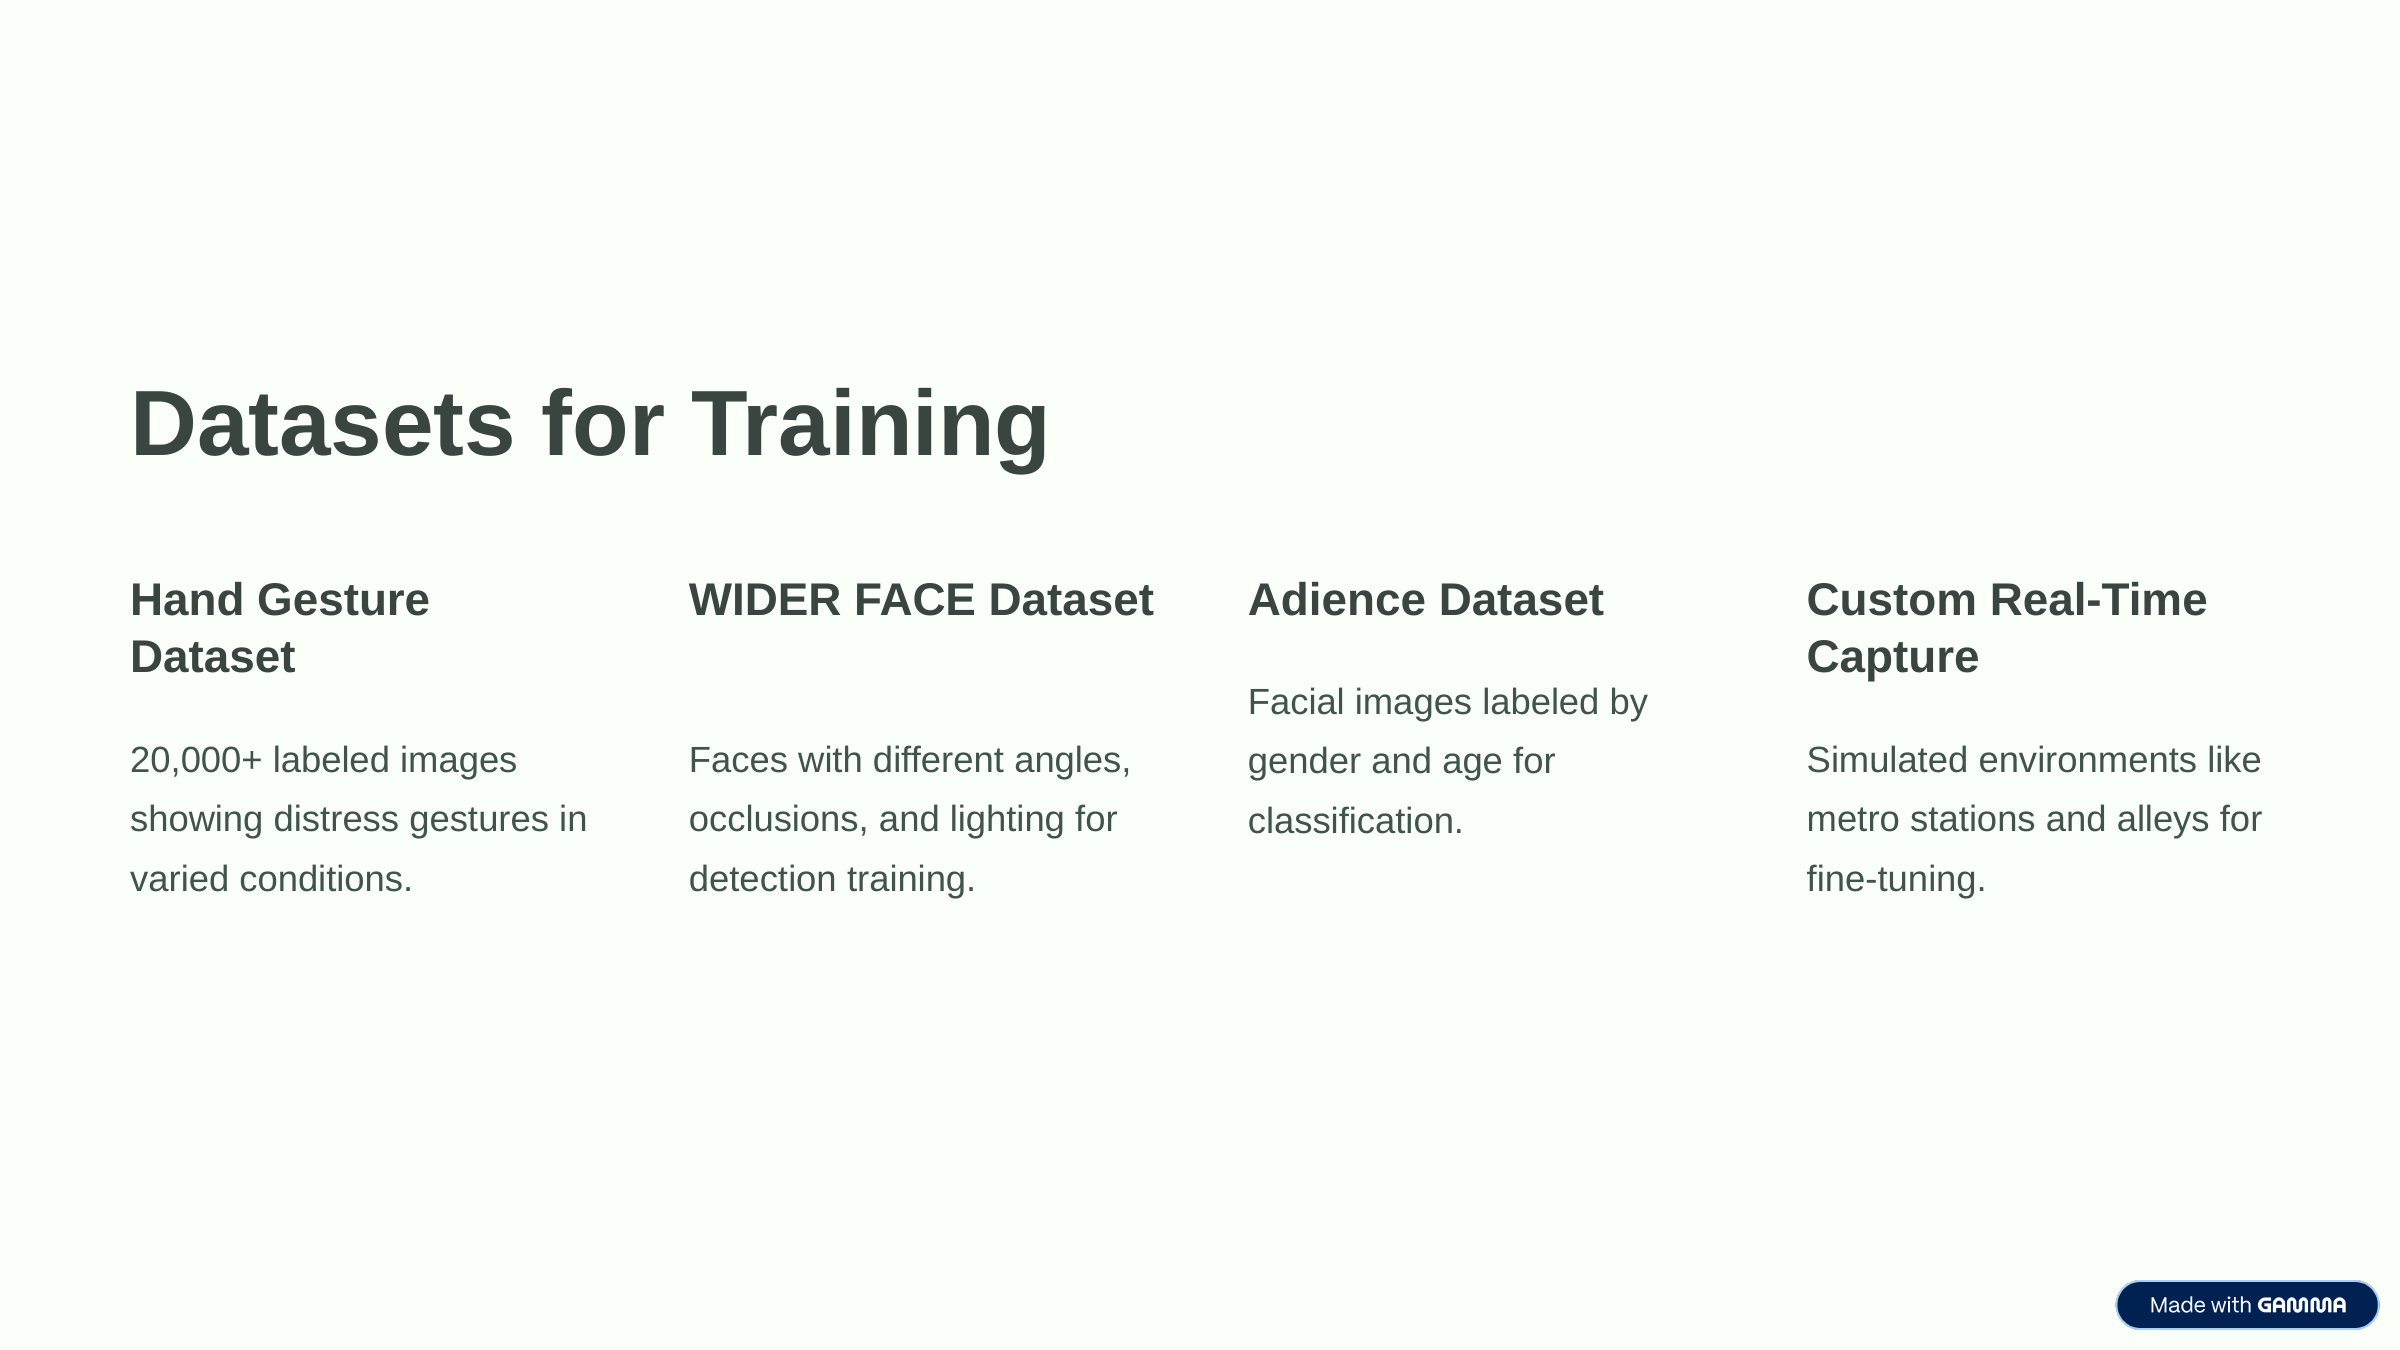

Datasets for Training
Hand Gesture Dataset
WIDER FACE Dataset
Adience Dataset
Custom Real-Time Capture
Facial images labeled by gender and age for classification.
20,000+ labeled images showing distress gestures in varied conditions.
Faces with different angles, occlusions, and lighting for detection training.
Simulated environments like metro stations and alleys for fine-tuning.